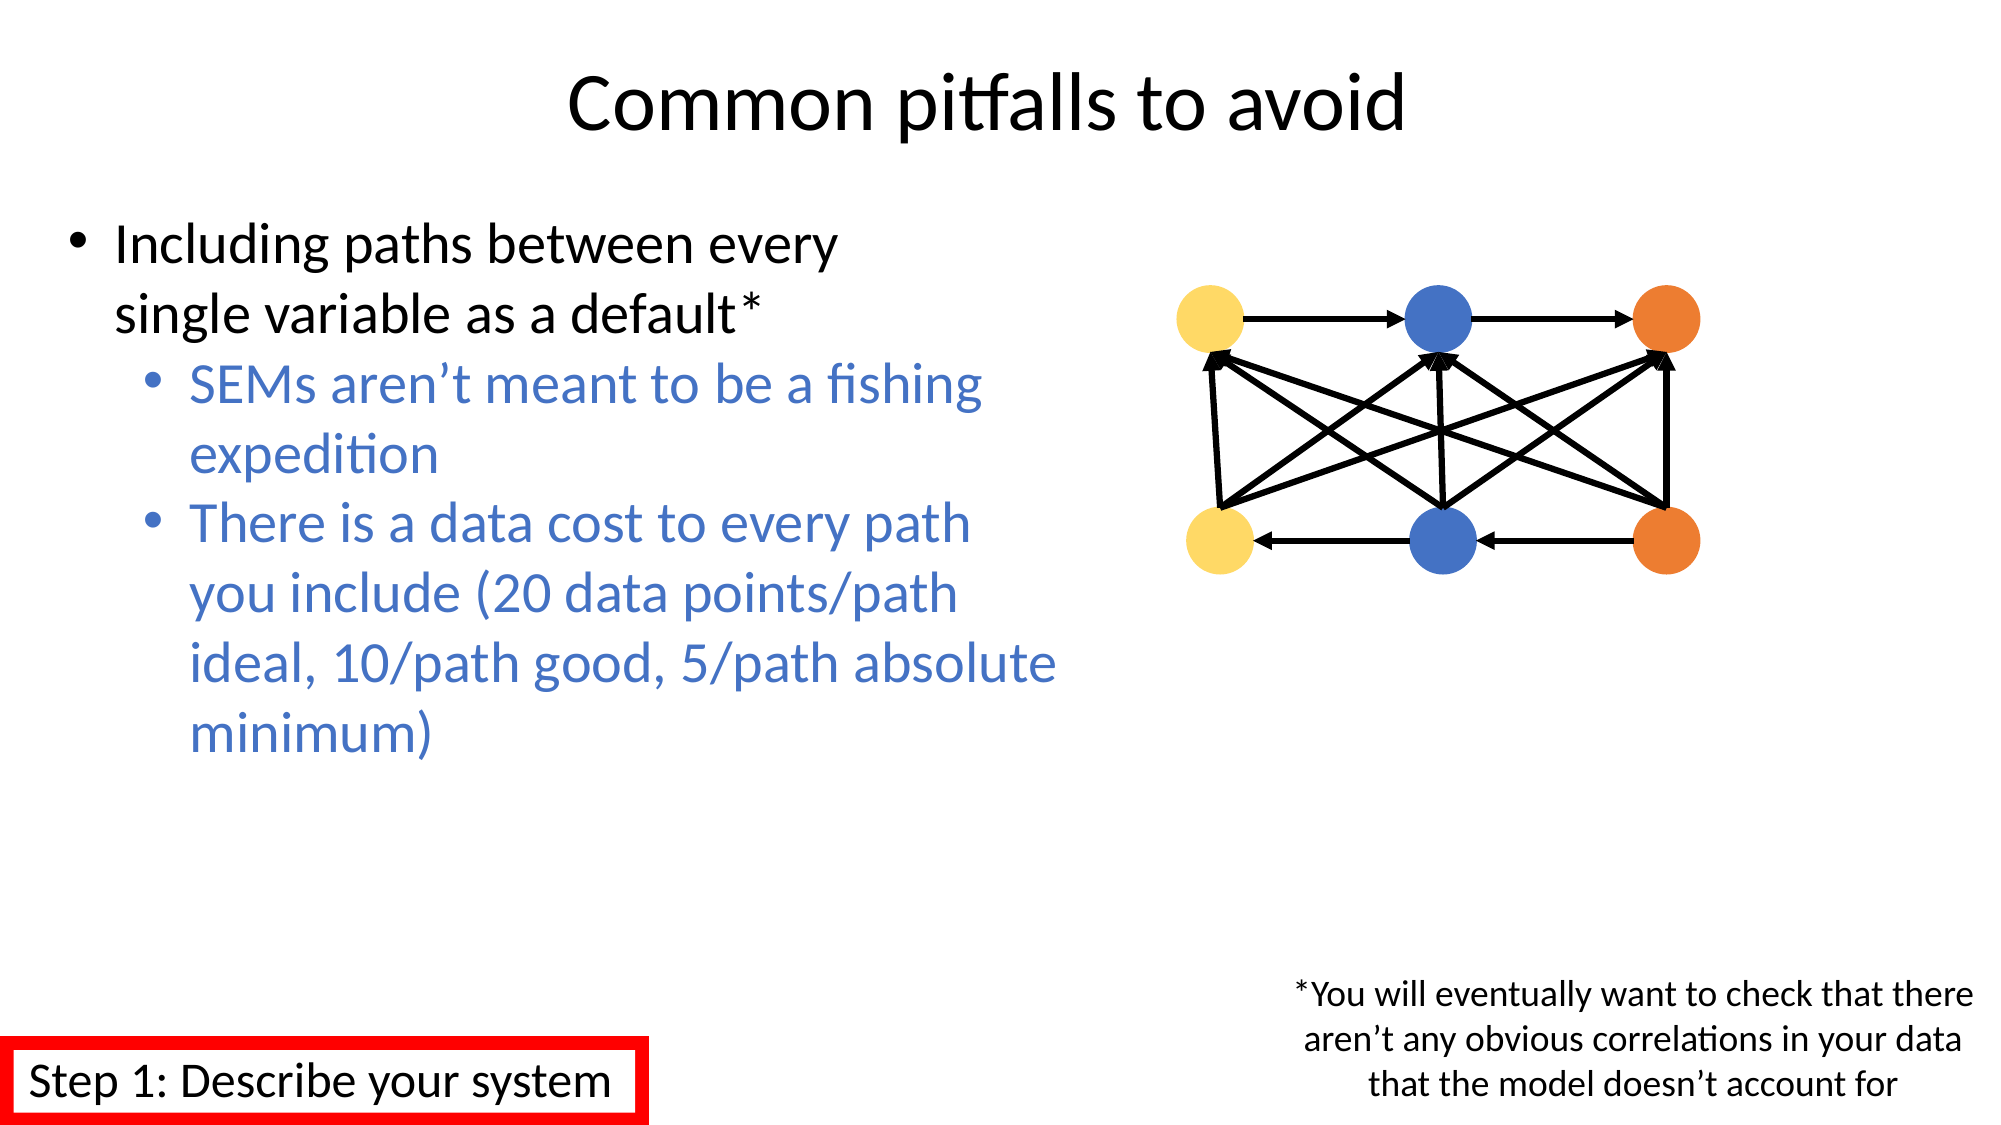

Common pitfalls to avoid
Including paths between every
single variable as a default*
SEMs aren’t meant to be a fishing expedition
There is a data cost to every path you include (20 data points/path ideal, 10/path good, 5/path absolute minimum)

*You will eventually want to check that there
 aren’t any obvious correlations in your data
that the model doesn’t account for

Step 1: Describe your system